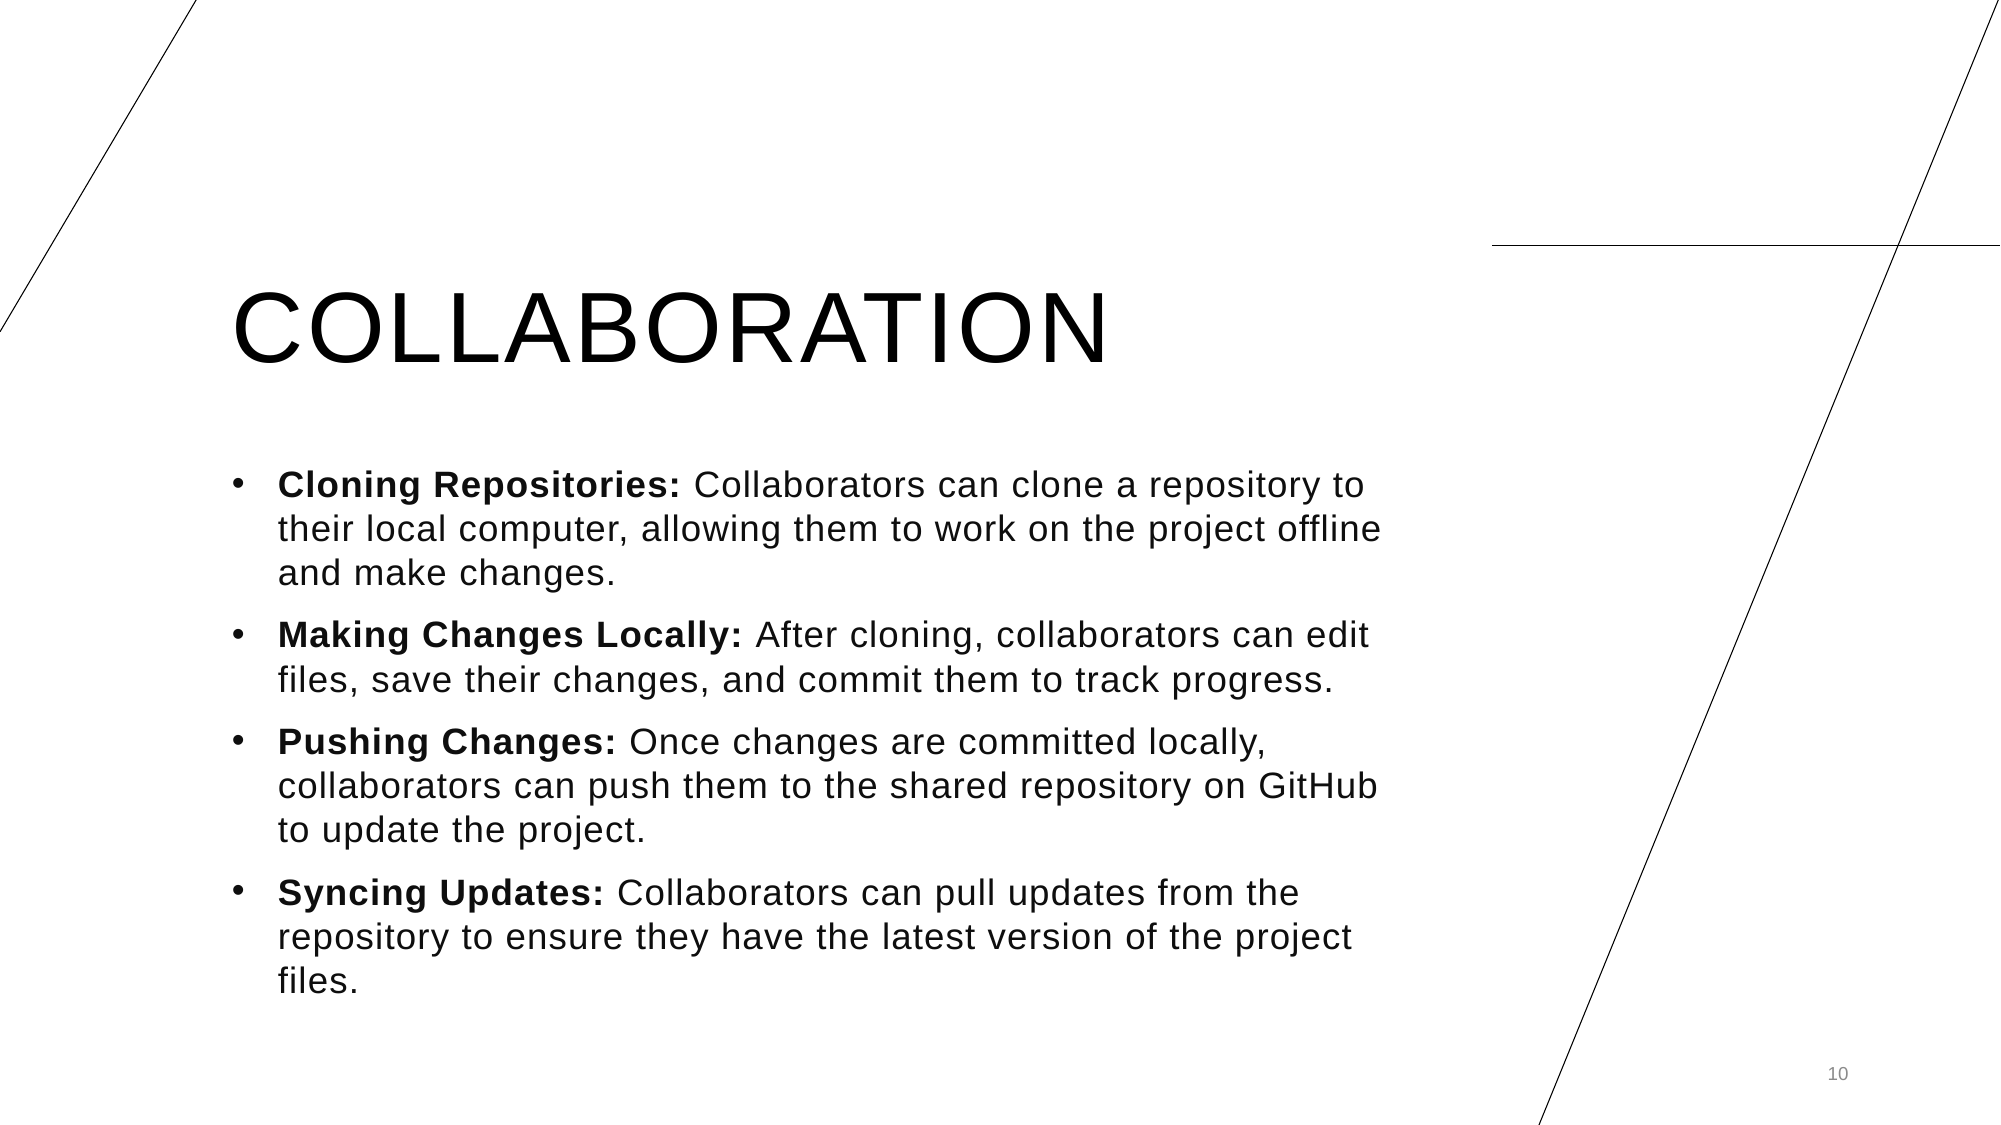

# Collaboration
Cloning Repositories: Collaborators can clone a repository to their local computer, allowing them to work on the project offline and make changes.
Making Changes Locally: After cloning, collaborators can edit files, save their changes, and commit them to track progress.
Pushing Changes: Once changes are committed locally, collaborators can push them to the shared repository on GitHub to update the project.
Syncing Updates: Collaborators can pull updates from the repository to ensure they have the latest version of the project files.

10